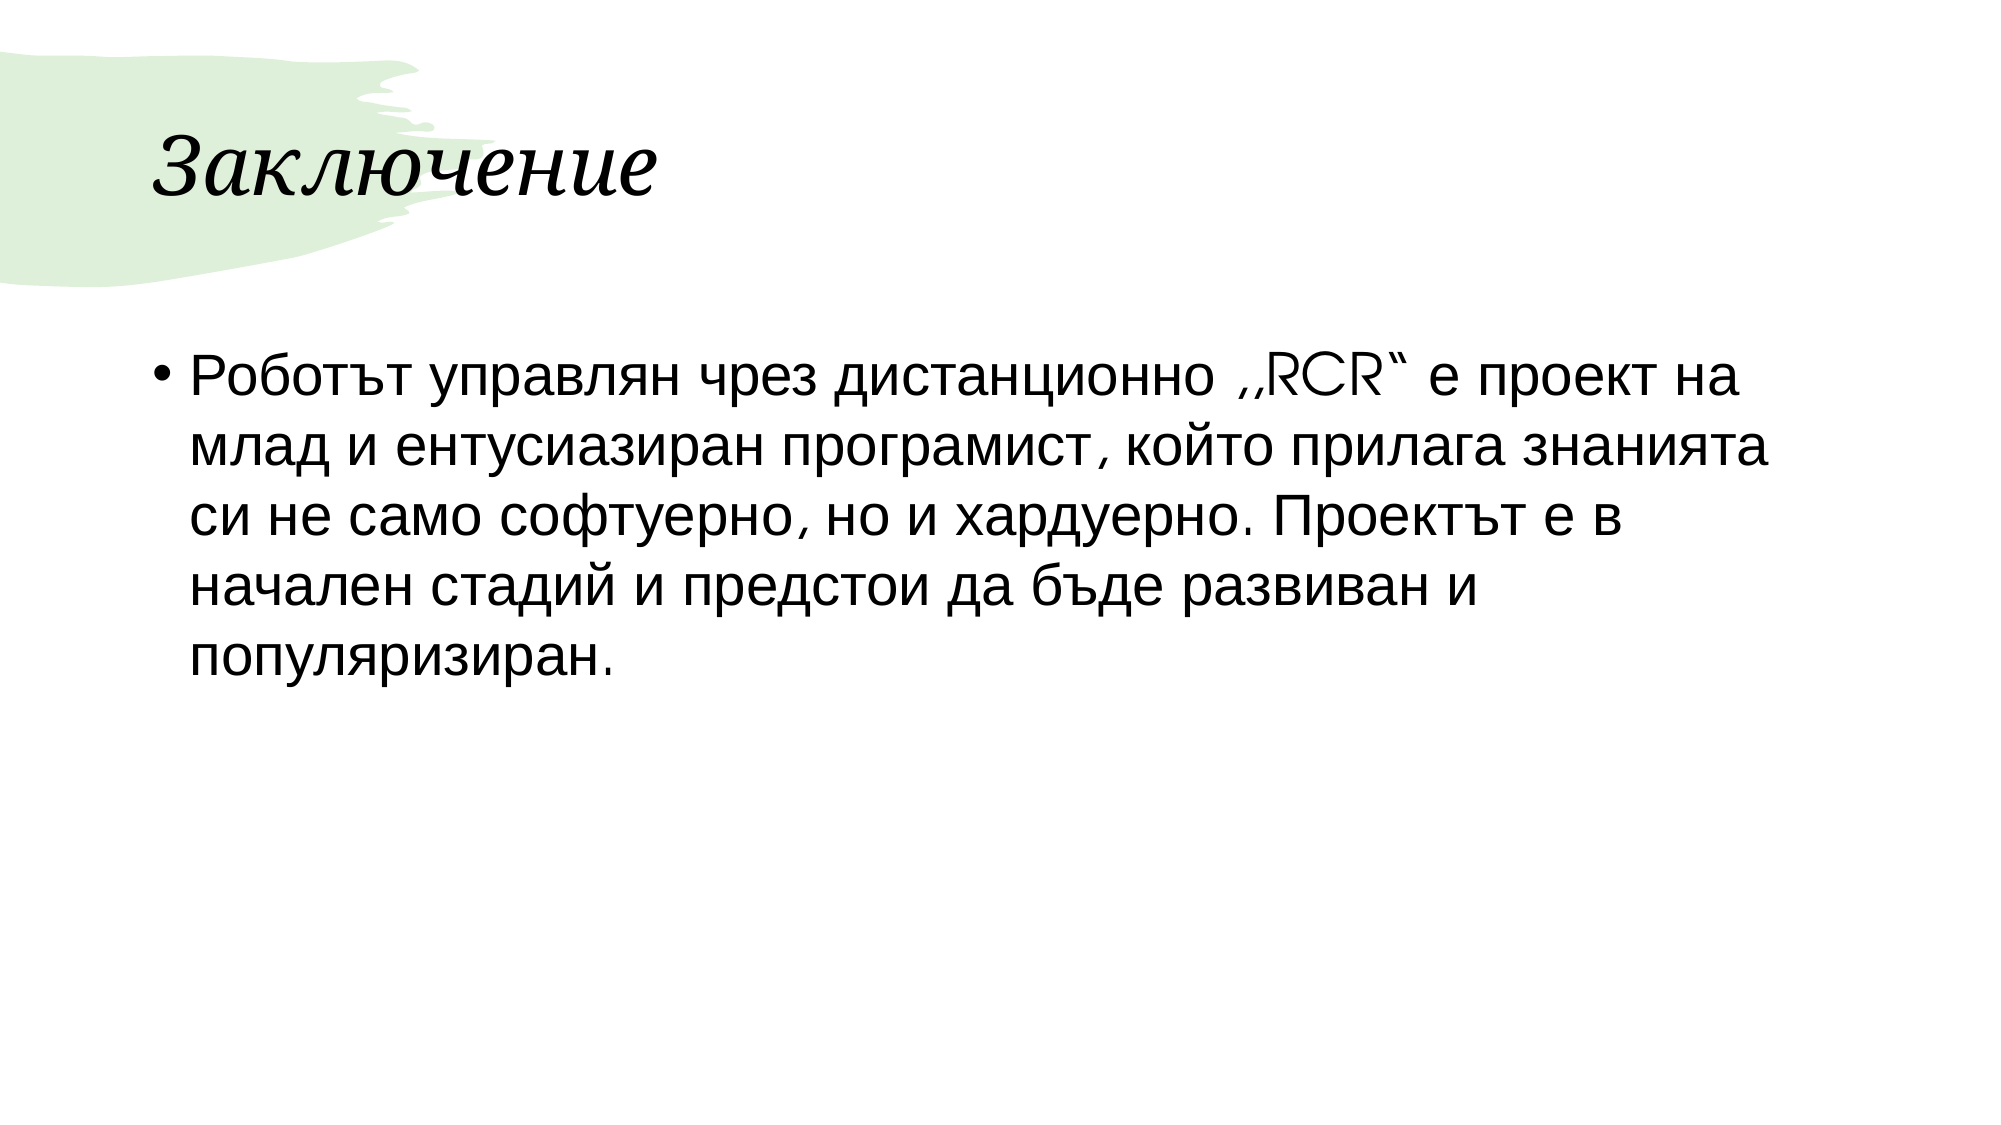

# Заключение
Роботът управлян чрез дистанционно ,,RCR“ е проект на млад и ентусиазиран програмист, който прилага знанията си не само софтуерно, но и хардуерно. Проектът е в начален стадий и предстои да бъде развиван и популяризиран.